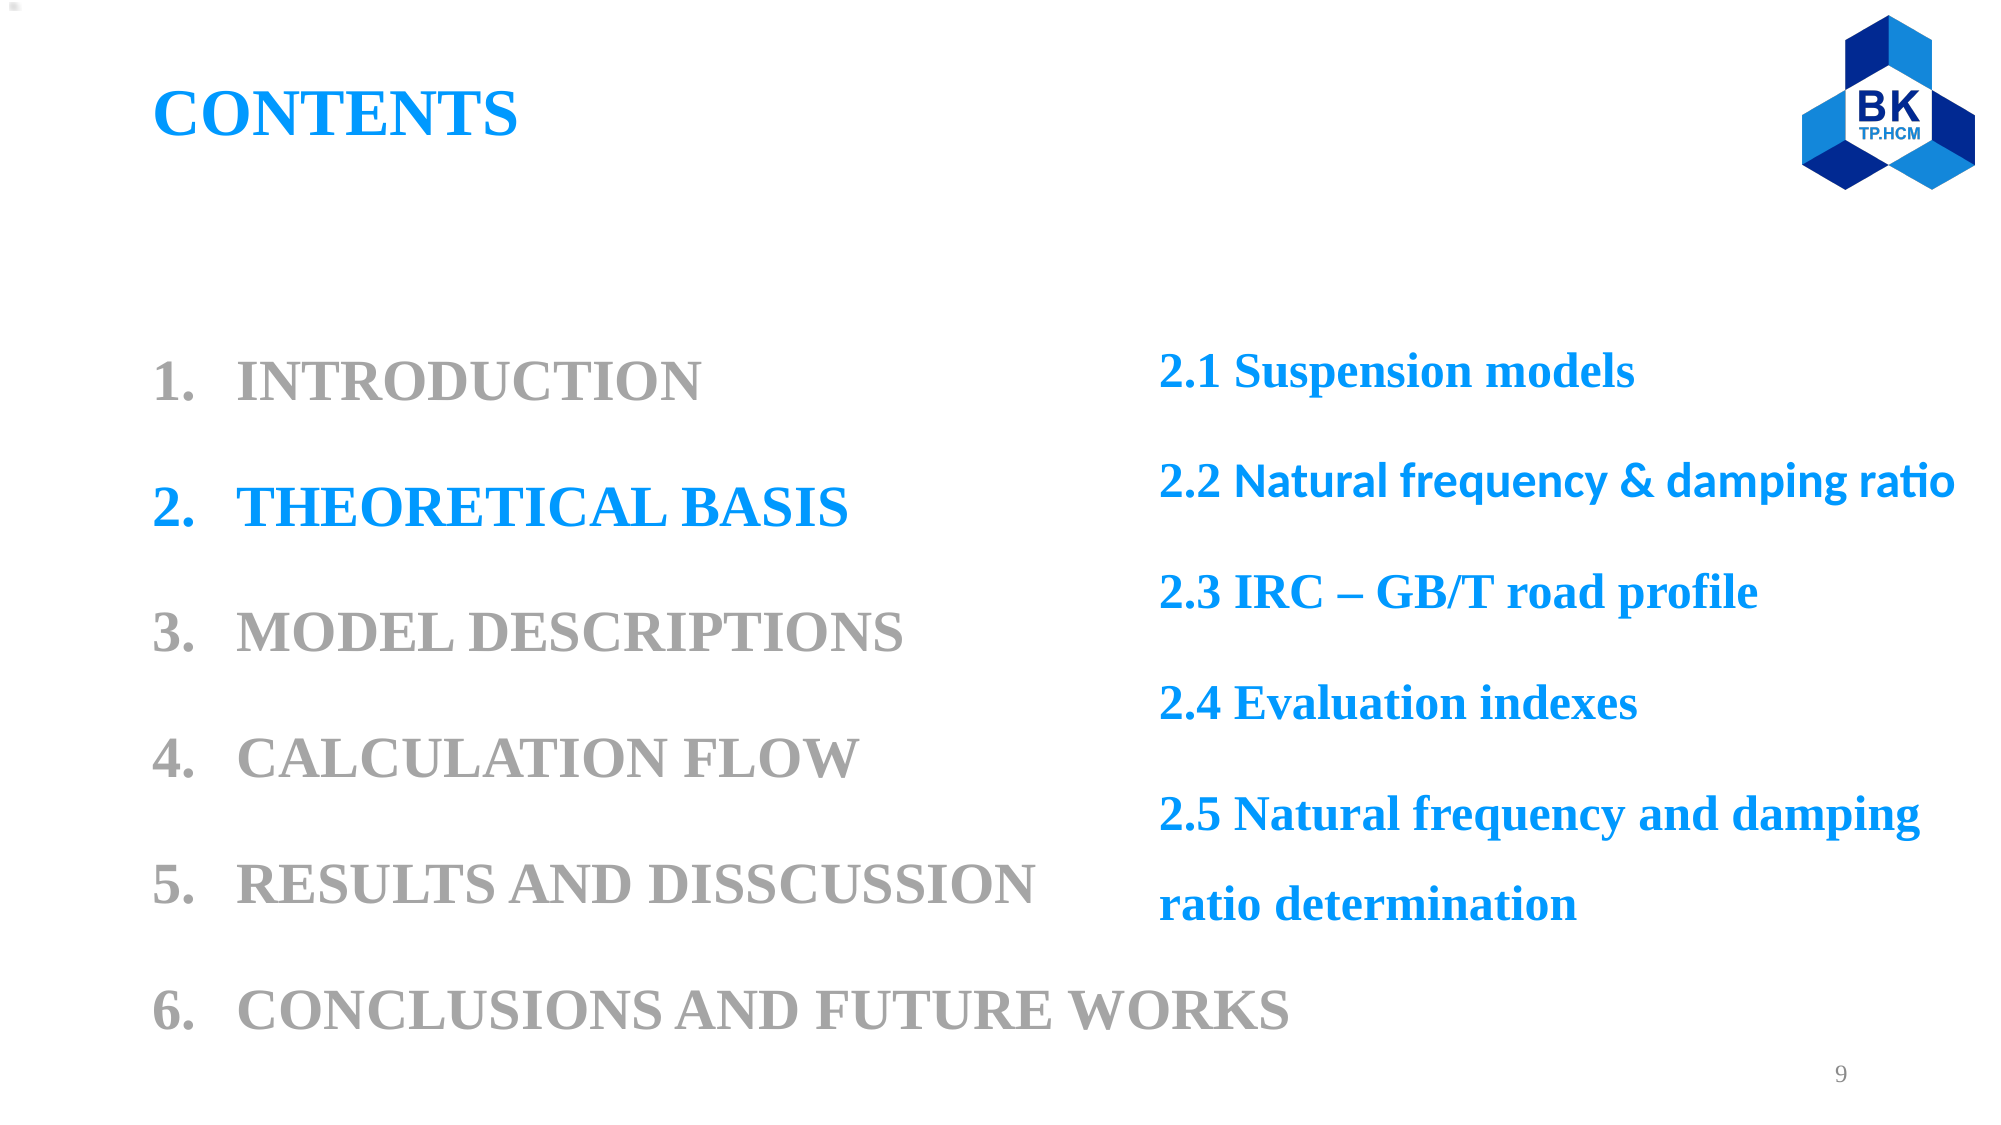

# CONTENTS
INTRODUCTION
THEORETICAL BASIS
MODEL DESCRIPTIONS
CALCULATION FLOW
RESULTS AND DISSCUSSION
CONCLUSIONS AND FUTURE WORKS
2.1 Suspension models
2.2 Natural frequency & damping ratio
2.3 IRC – GB/T road profile
2.4 Evaluation indexes
2.5 Natural frequency and damping ratio determination
9